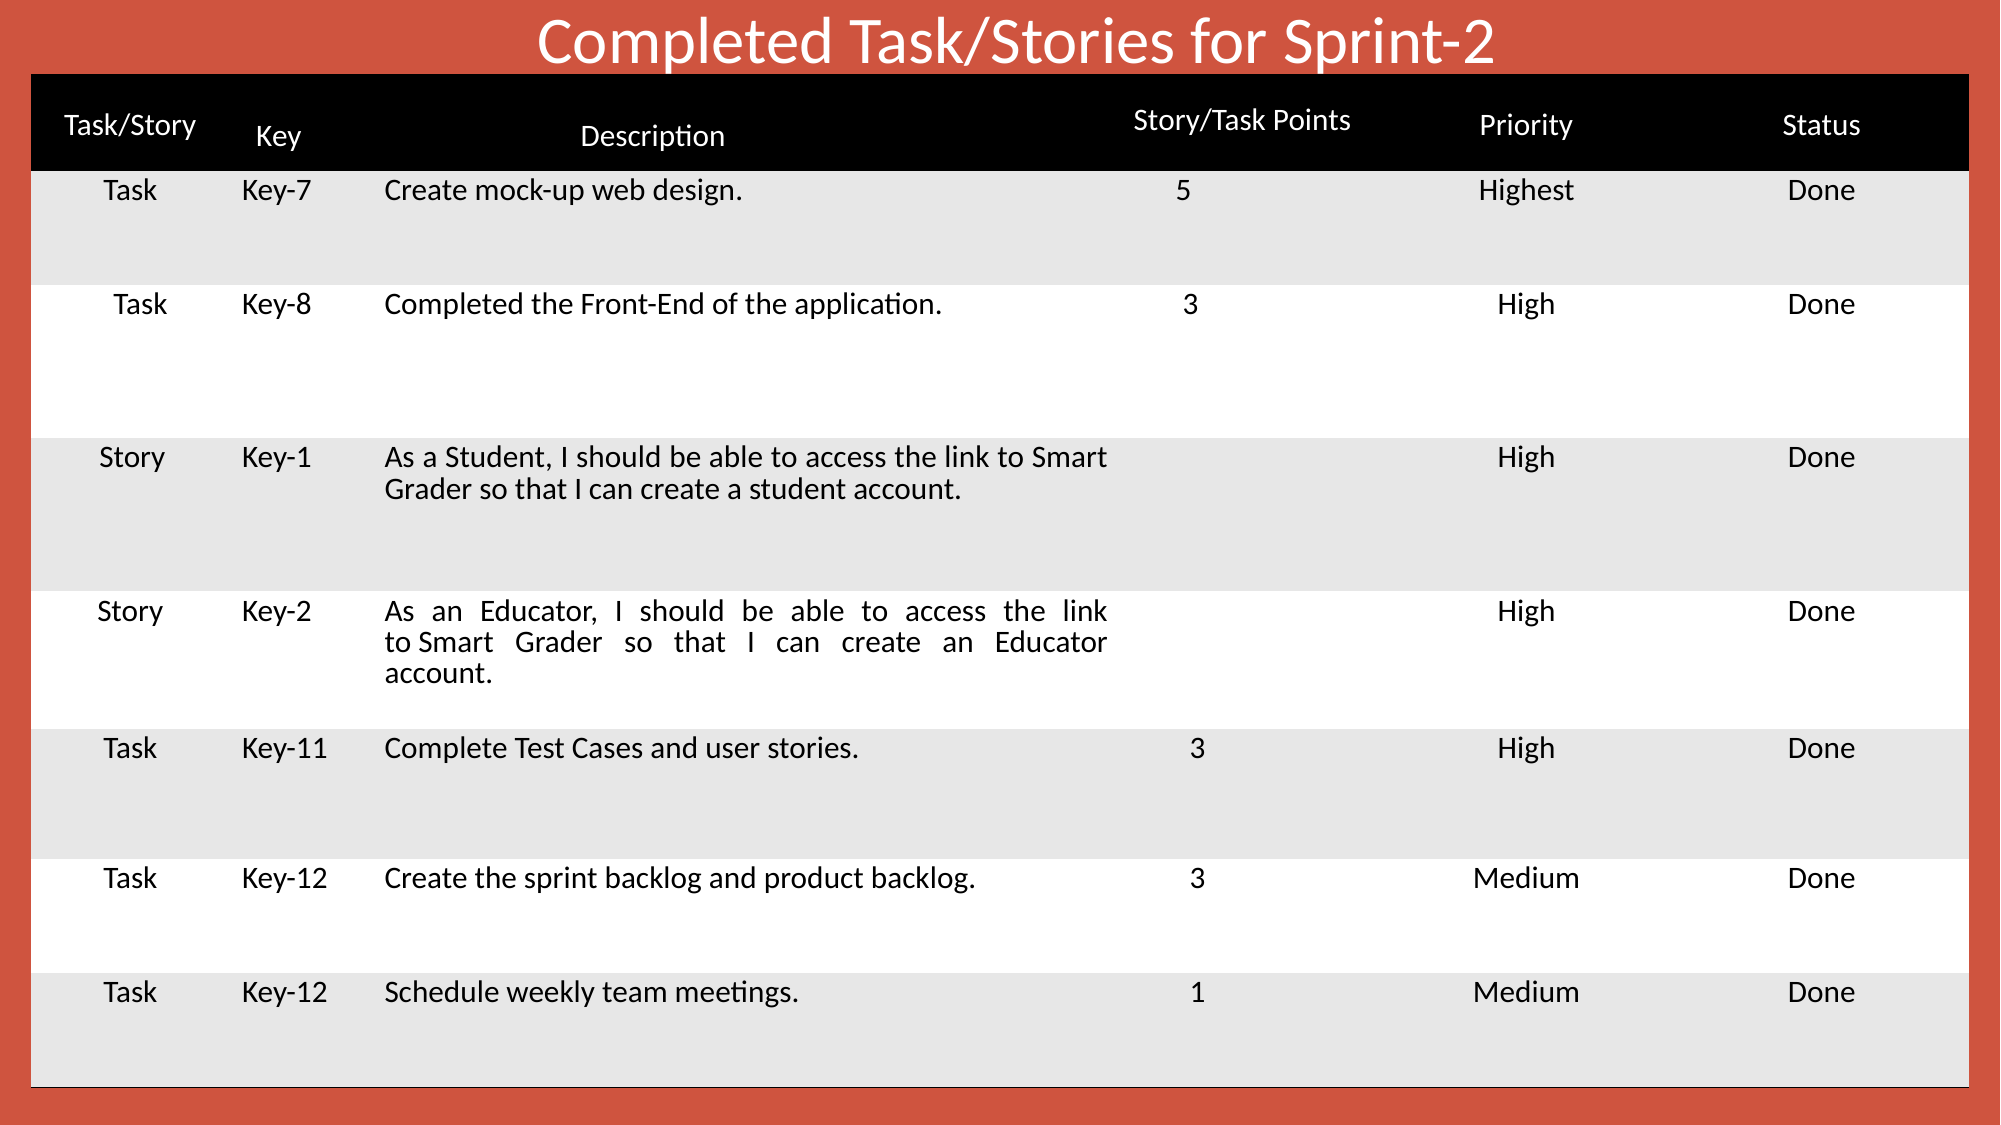

Completed Task/Stories for Sprint-2
| ​​ Task/Story​​ | Key​​ | Description | Story/Task Points​​ | ​​ Priority​​ | Status |
| --- | --- | --- | --- | --- | --- |
| Task | Key-7 | Create mock-up web design. | 5 | Highest | Done |
| Task | Key-8 | Completed the Front-End of the application. | 3 | High | Done |
| Story | Key-1 | As a Student, I should be able to access the link to Smart Grader so that I can create a student account. |  | High | Done |
| Story | Key-2 | As an Educator, I should be able to access the link to Smart Grader so that I can create an Educator account. |  | High | Done |
| Task | Key-11 | Complete Test Cases and user stories. | 3 | High | Done |
| Task | Key-12 | Create the sprint backlog and product backlog. | 3 | Medium | Done |
| Task | Key-12 | Schedule weekly team meetings. | 1 | Medium | Done |